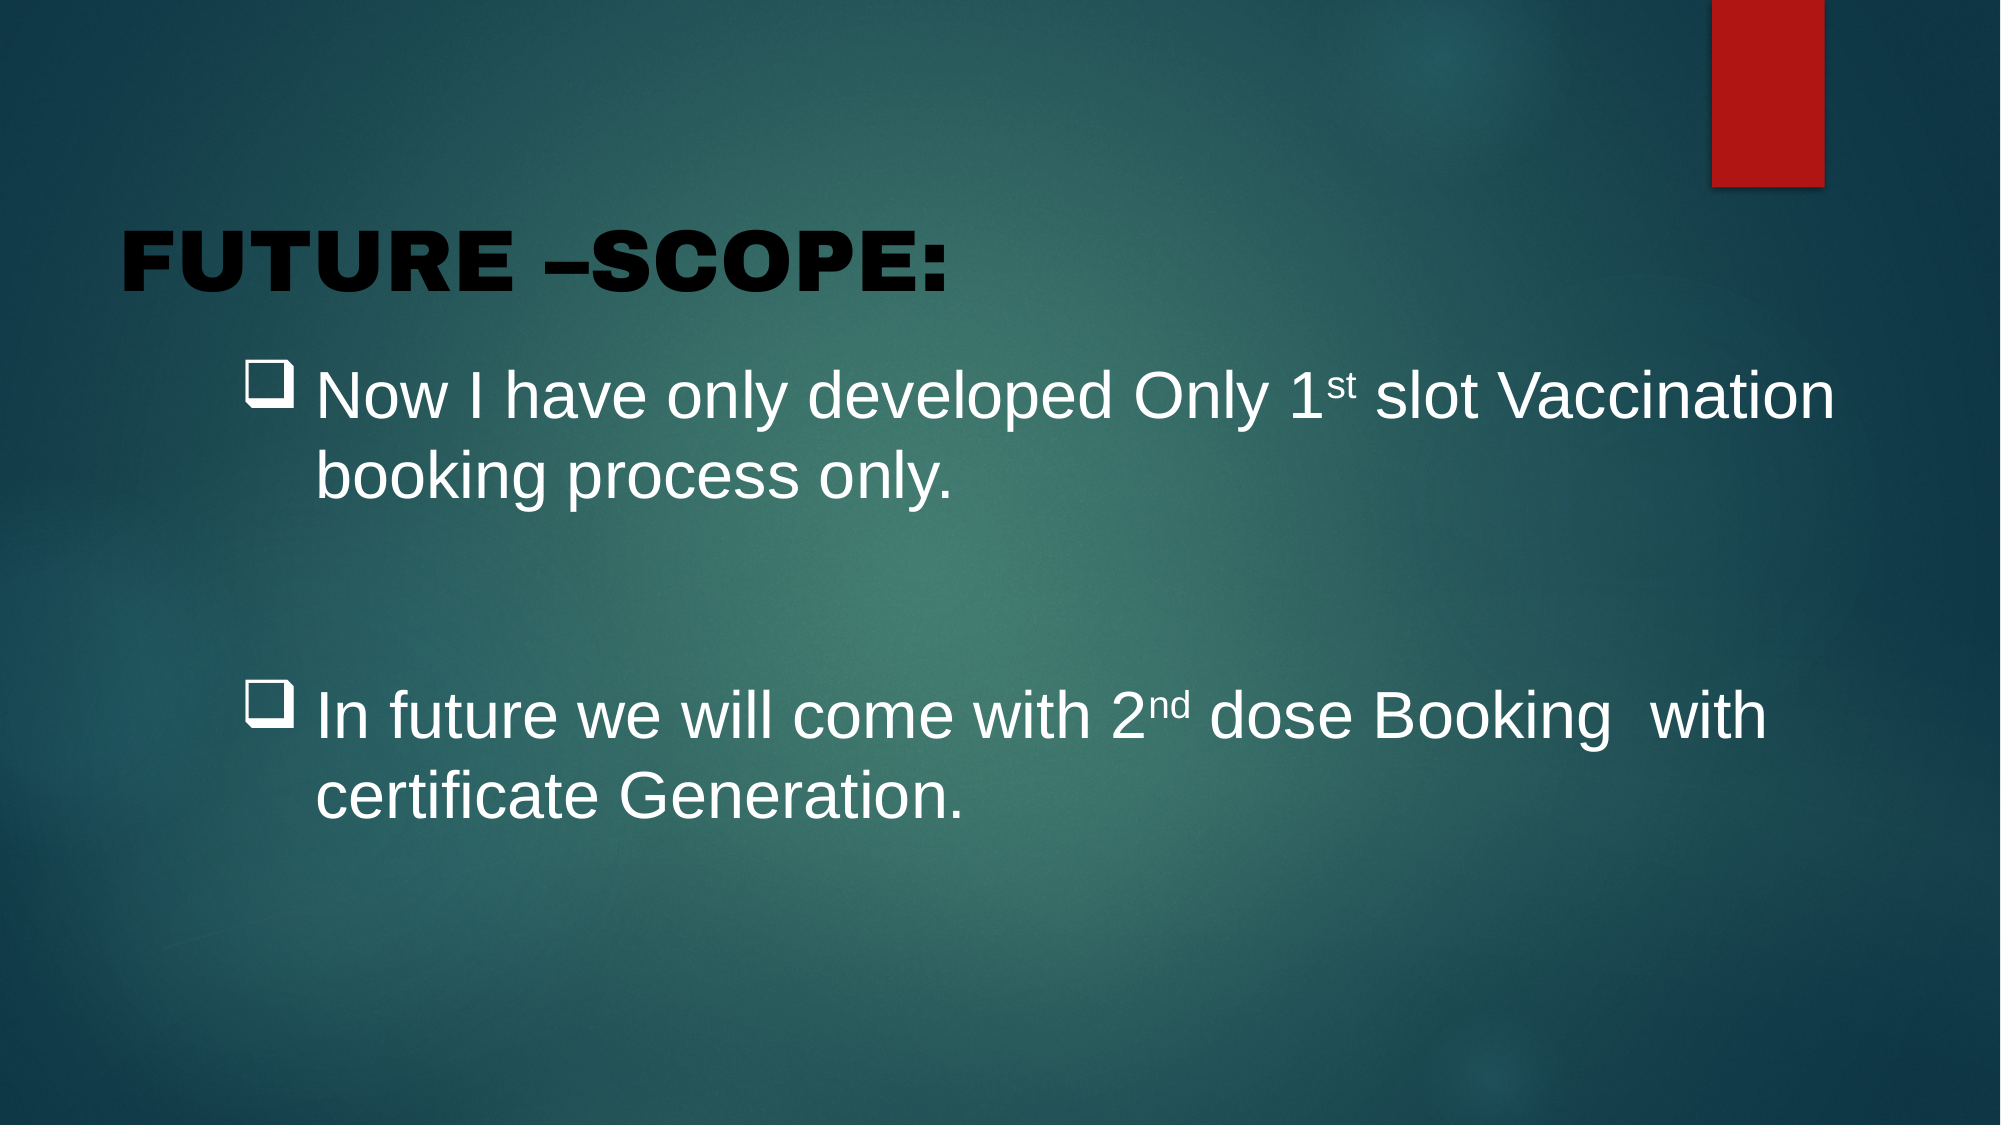

# FUTURE –SCOPE:
Now I have only developed Only 1st slot Vaccination booking process only.

In future we will come with 2nd dose Booking  with certificate Generation.